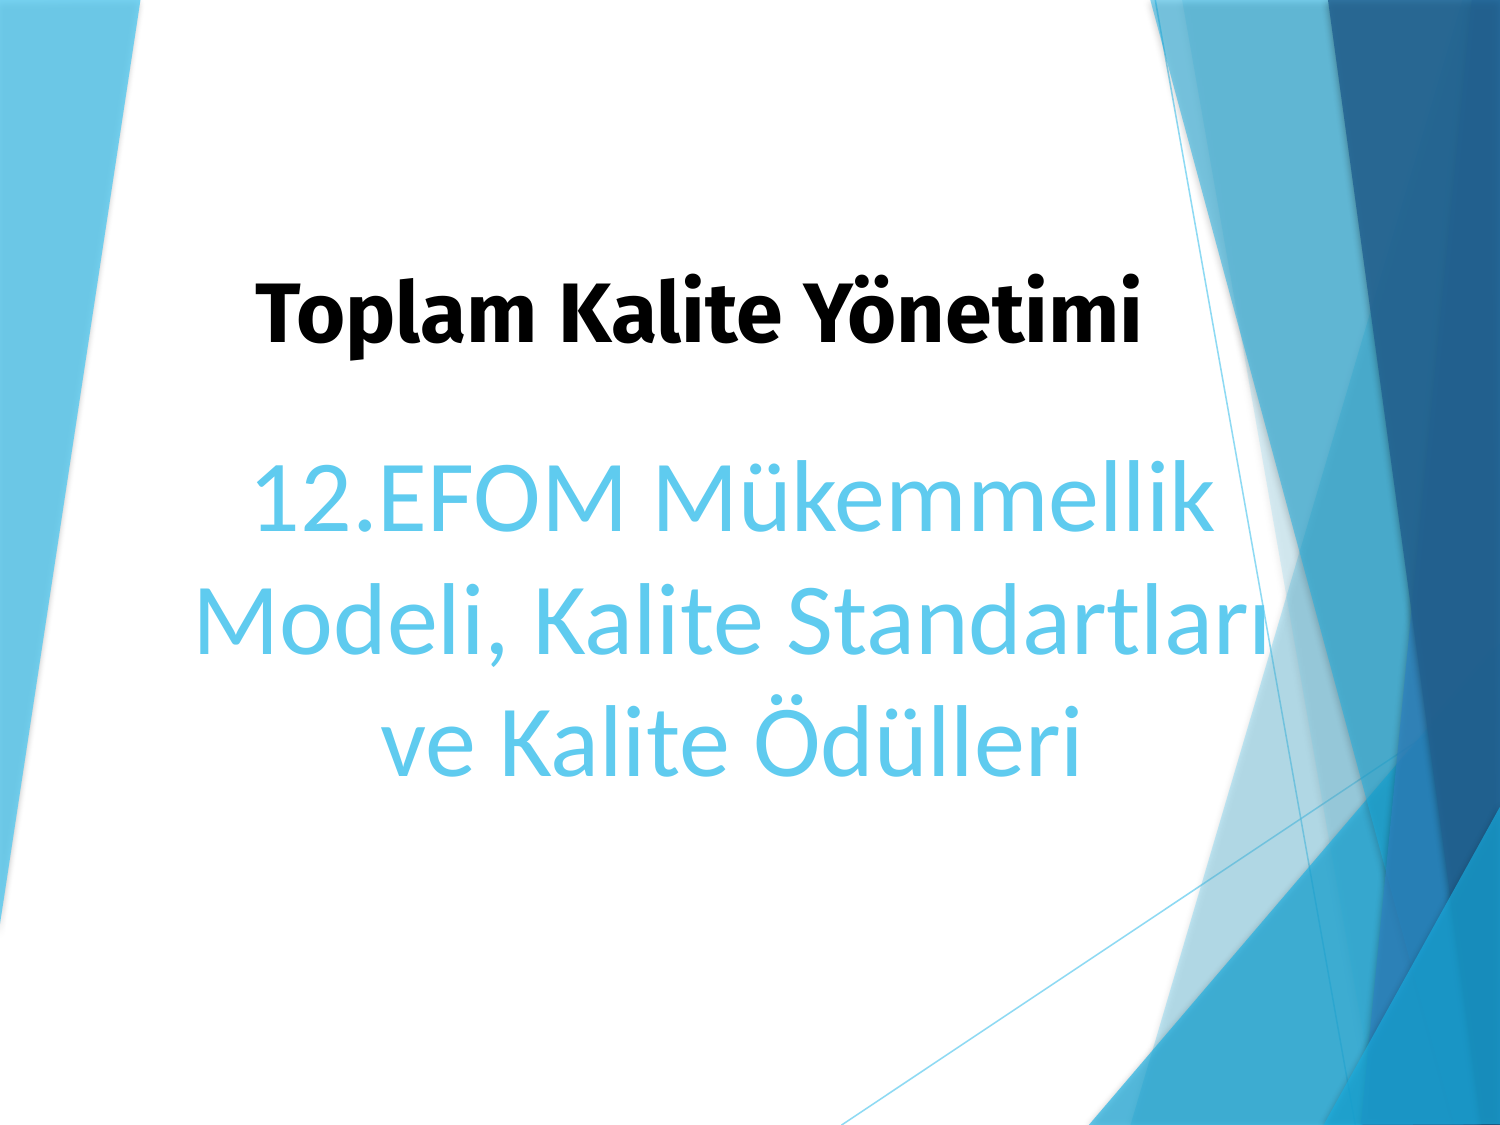

Toplam Kalite Yönetimi
# 12.EFOM Mükemmellik Modeli, Kalite Standartları ve Kalite Ödülleri